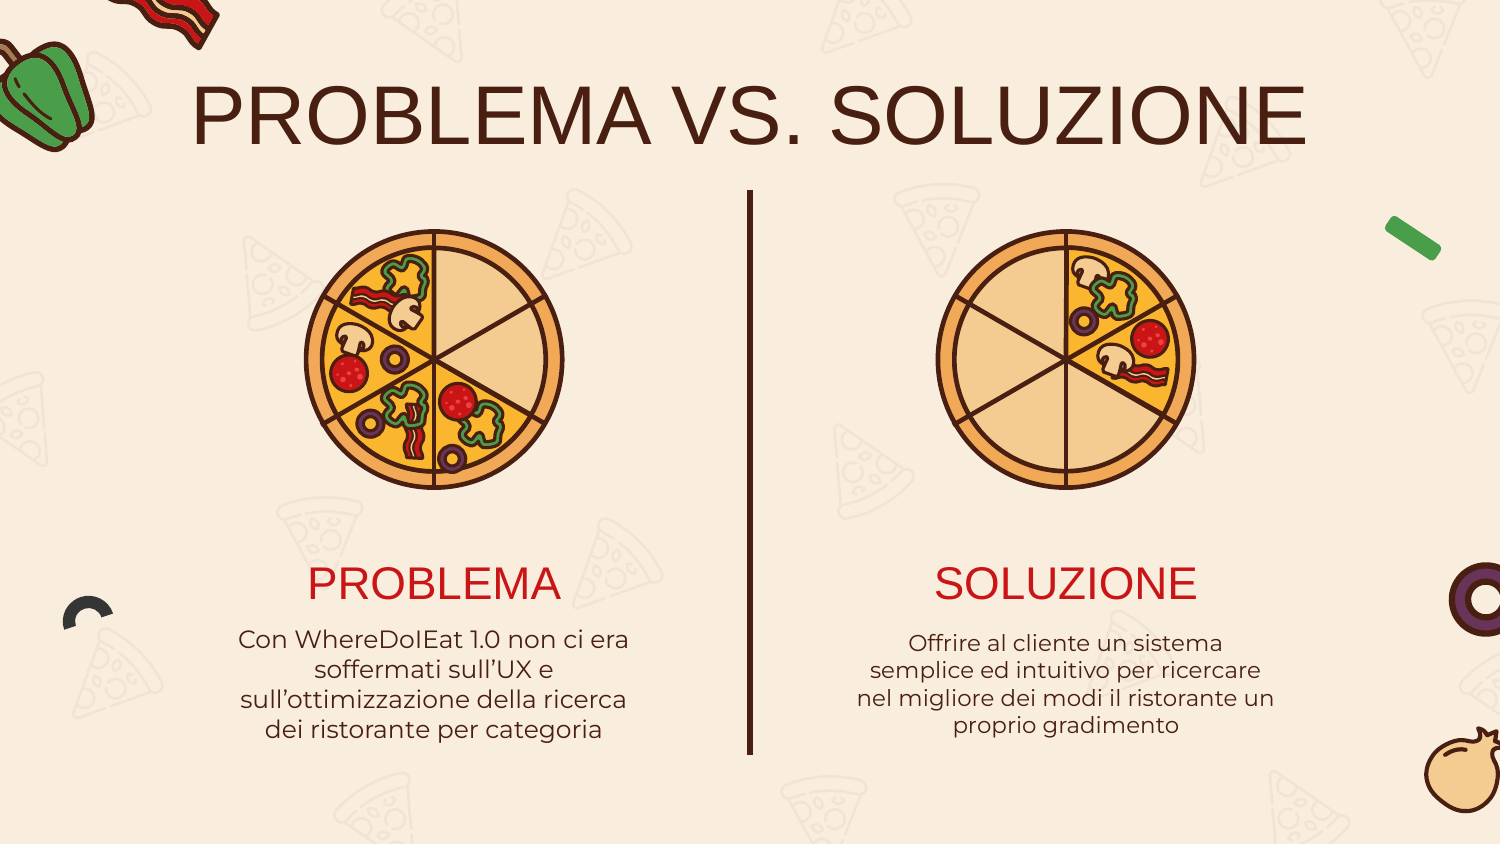

# PROBLEMA VS. SOLUZIONE

PROBLEMA
SOLUZIONE
Con WhereDoIEat 1.0 non ci era soffermati sull’UX e sull’ottimizzazione della ricerca dei ristorante per categoria
Offrire al cliente un sistema semplice ed intuitivo per ricercare nel migliore dei modi il ristorante un proprio gradimento